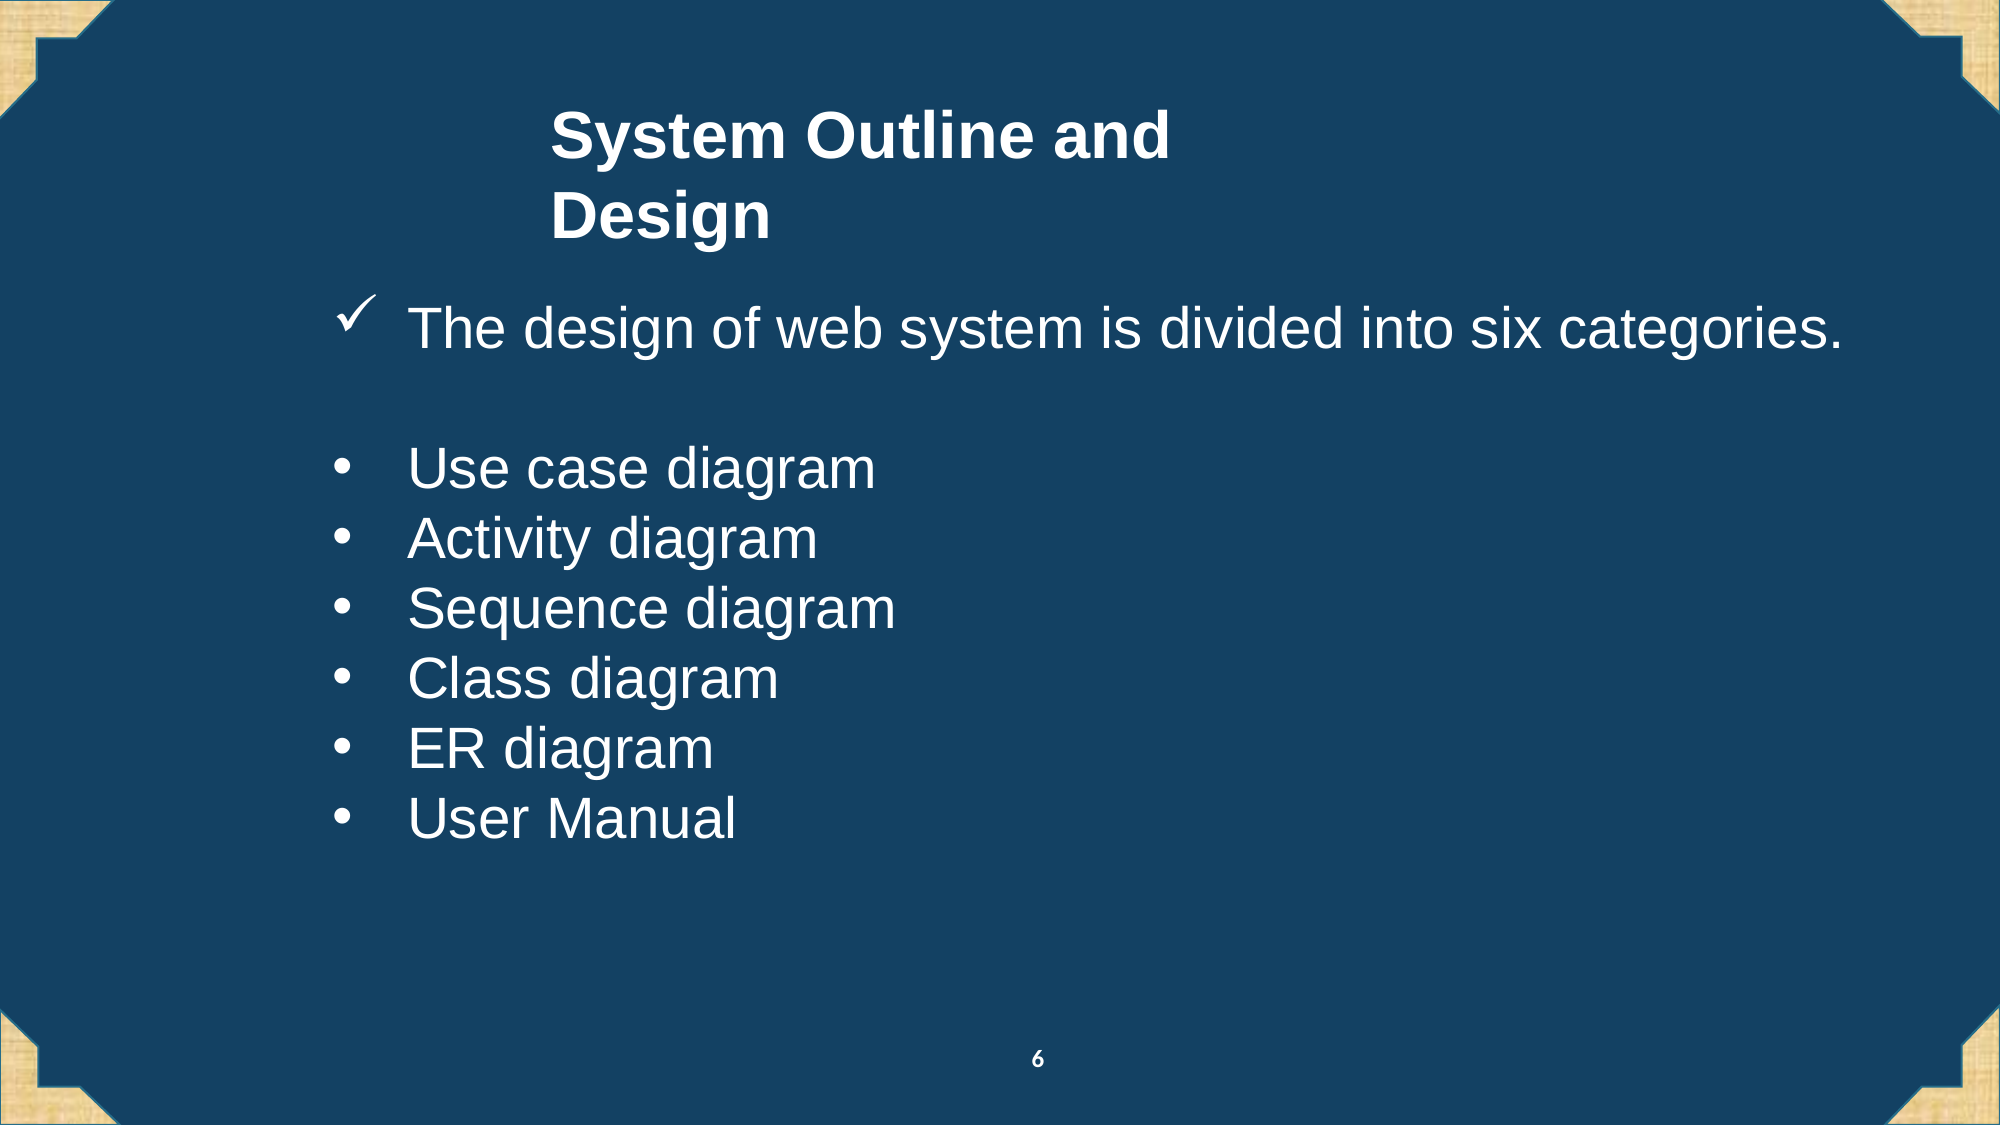

System Outline and Design
The design of web system is divided into six categories.

Use case diagram
Activity diagram
Sequence diagram
Class diagram
ER diagram
User Manual

6